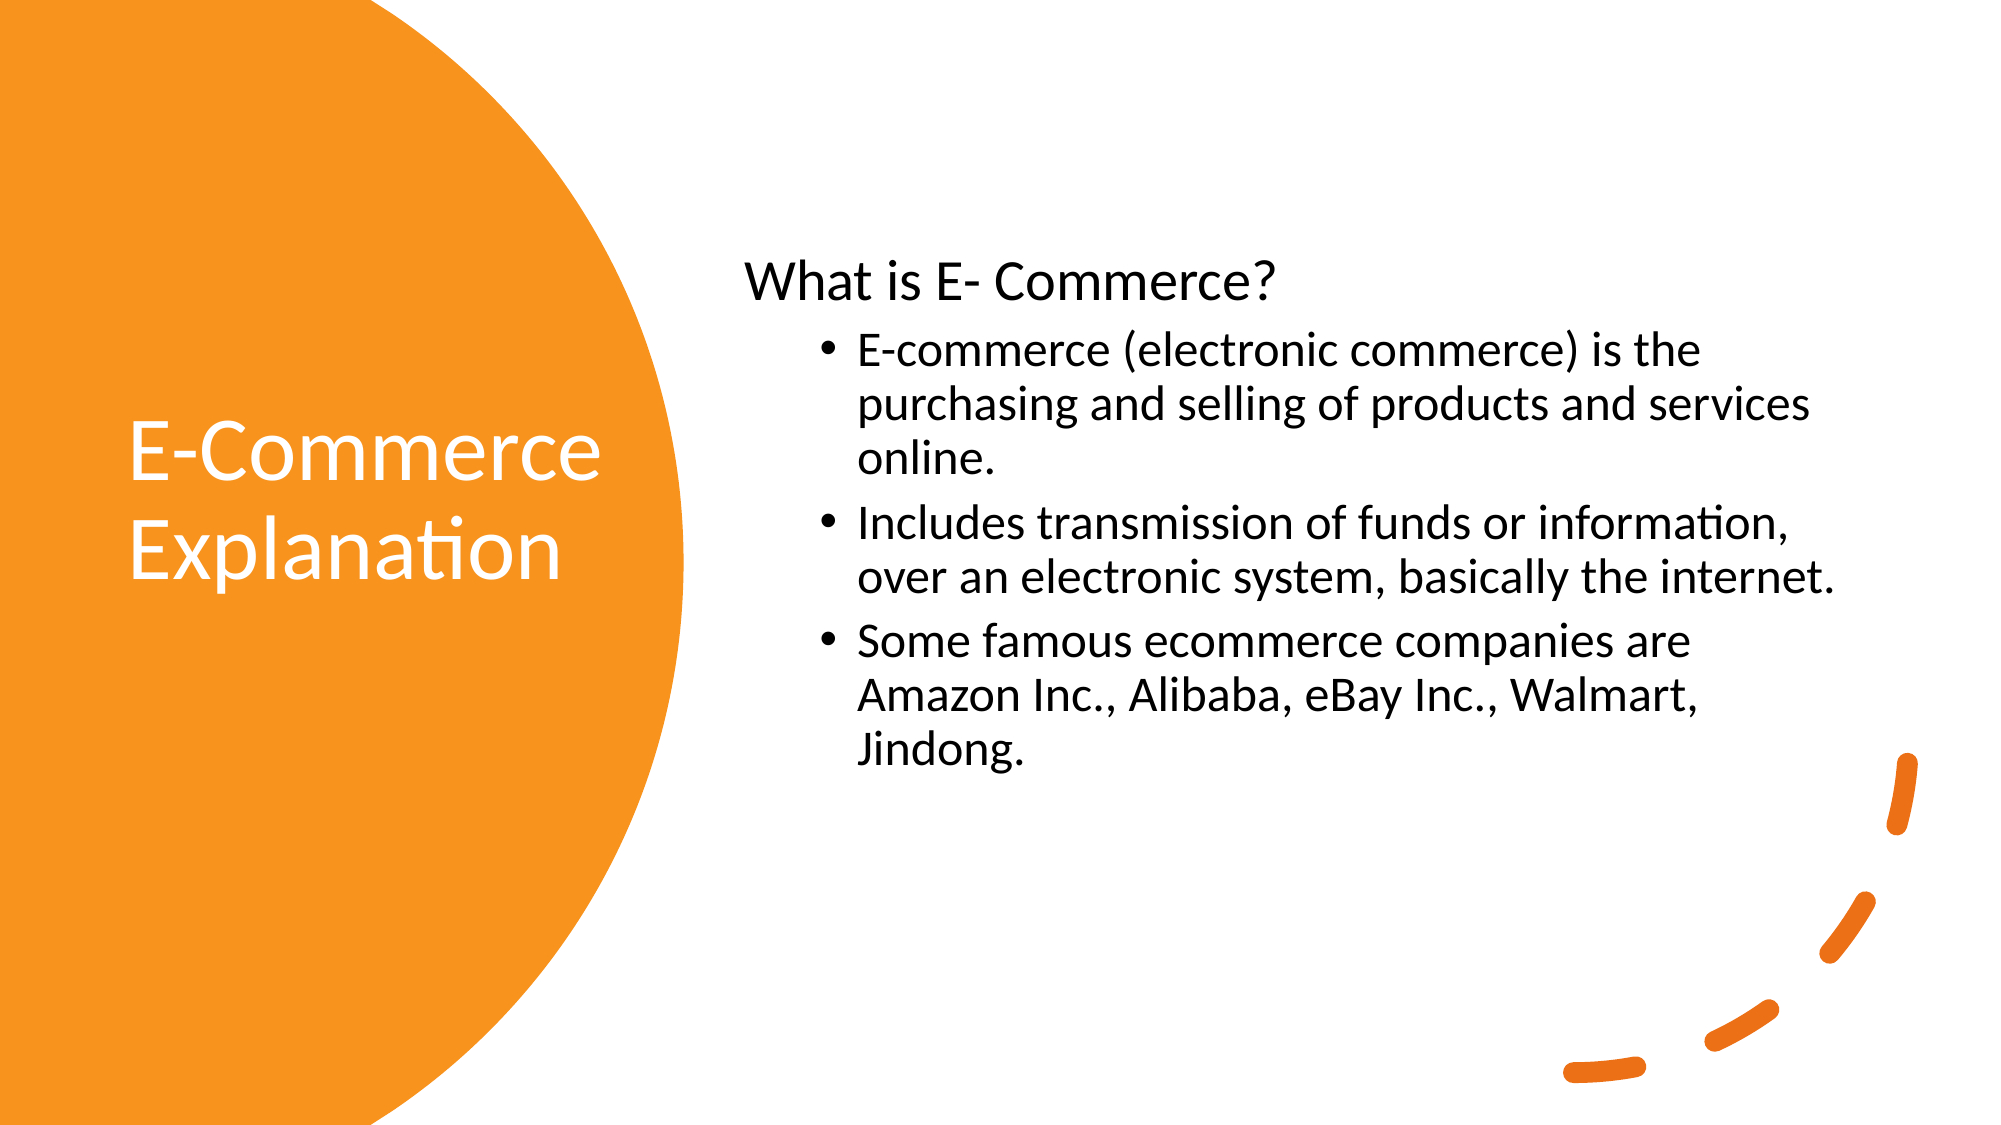

What is E- Commerce?
E-commerce (electronic commerce) is the purchasing and selling of products and services online.
Includes transmission of funds or information, over an electronic system, basically the internet.
Some famous ecommerce companies are Amazon Inc., Alibaba, eBay Inc., Walmart, Jindong.

# E-Commerce Explanation